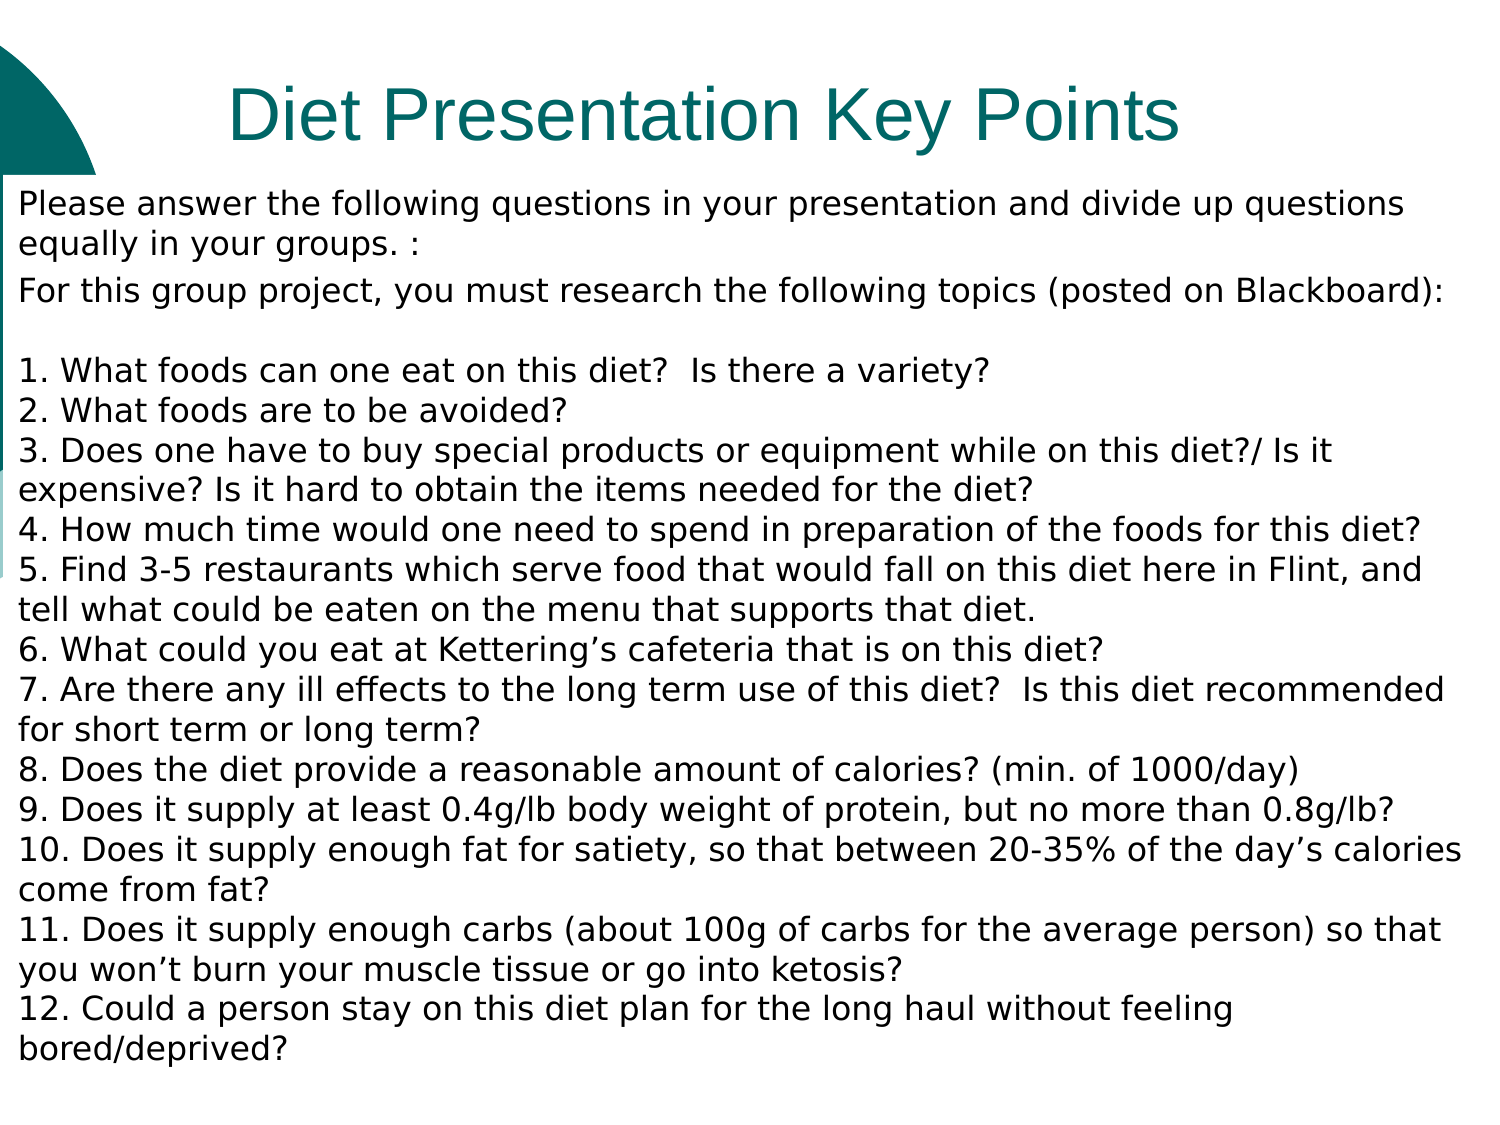

# Diet Presentation Key Points
Please answer the following questions in your presentation and divide up questions equally in your groups. :
For this group project, you must research the following topics (posted on Blackboard):
1. What foods can one eat on this diet?  Is there a variety?
2. What foods are to be avoided?
3. Does one have to buy special products or equipment while on this diet?/ Is it expensive? Is it hard to obtain the items needed for the diet?
4. How much time would one need to spend in preparation of the foods for this diet?
5. Find 3-5 restaurants which serve food that would fall on this diet here in Flint, and tell what could be eaten on the menu that supports that diet.
6. What could you eat at Kettering’s cafeteria that is on this diet?
7. Are there any ill effects to the long term use of this diet?  Is this diet recommended for short term or long term?
8. Does the diet provide a reasonable amount of calories? (min. of 1000/day)
9. Does it supply at least 0.4g/lb body weight of protein, but no more than 0.8g/lb?
10. Does it supply enough fat for satiety, so that between 20-35% of the day’s calories come from fat?
11. Does it supply enough carbs (about 100g of carbs for the average person) so that you won’t burn your muscle tissue or go into ketosis?
12. Could a person stay on this diet plan for the long haul without feeling bored/deprived?